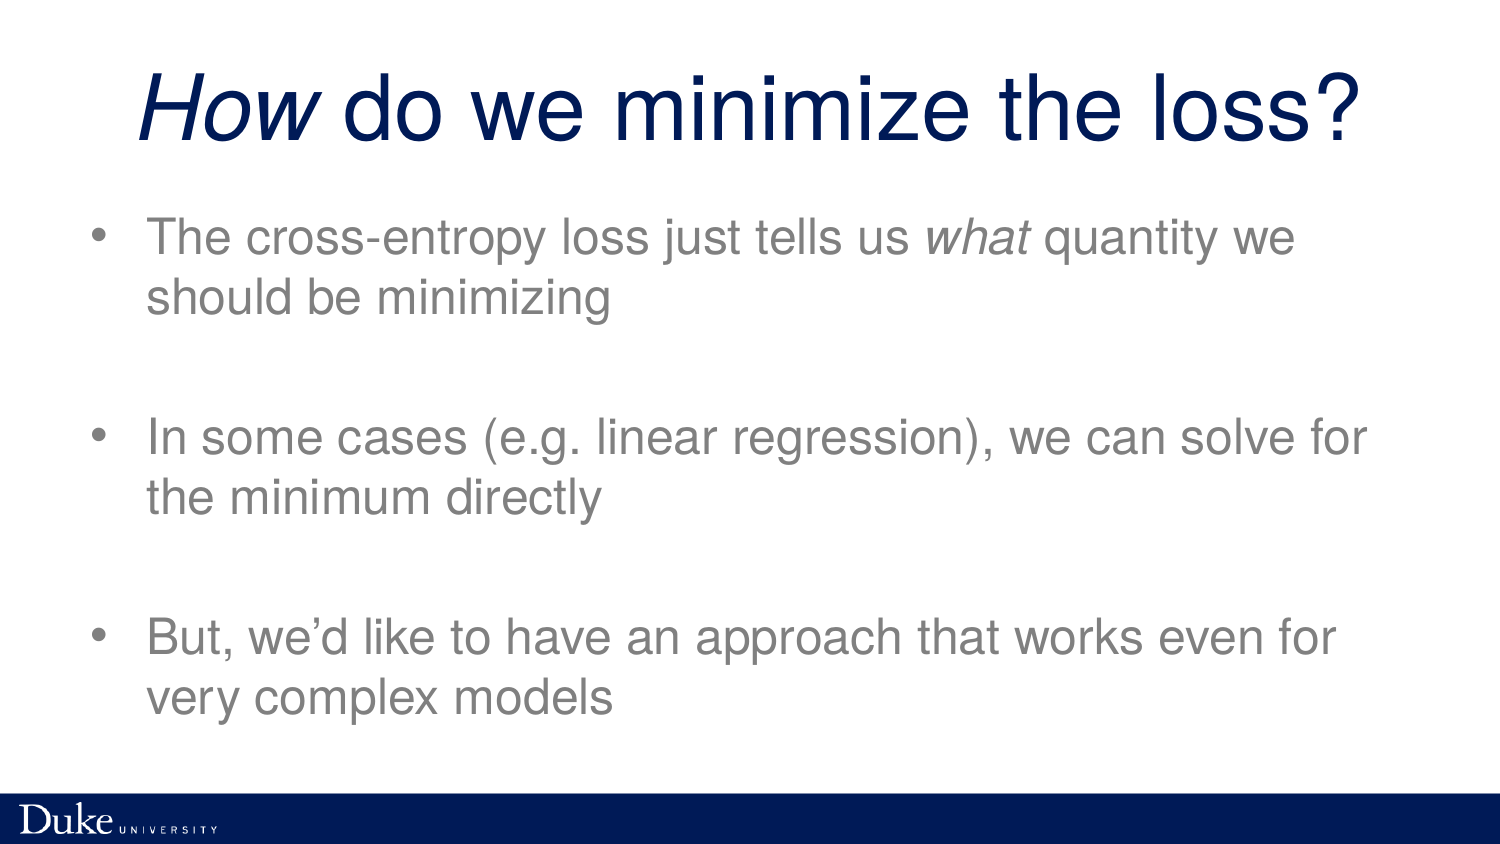

# How do we minimize the loss?
The cross-entropy loss just tells us what quantity we should be minimizing

In some cases (e.g. linear regression), we can solve for the minimum directly

But, we’d like to have an approach that works even for very complex models